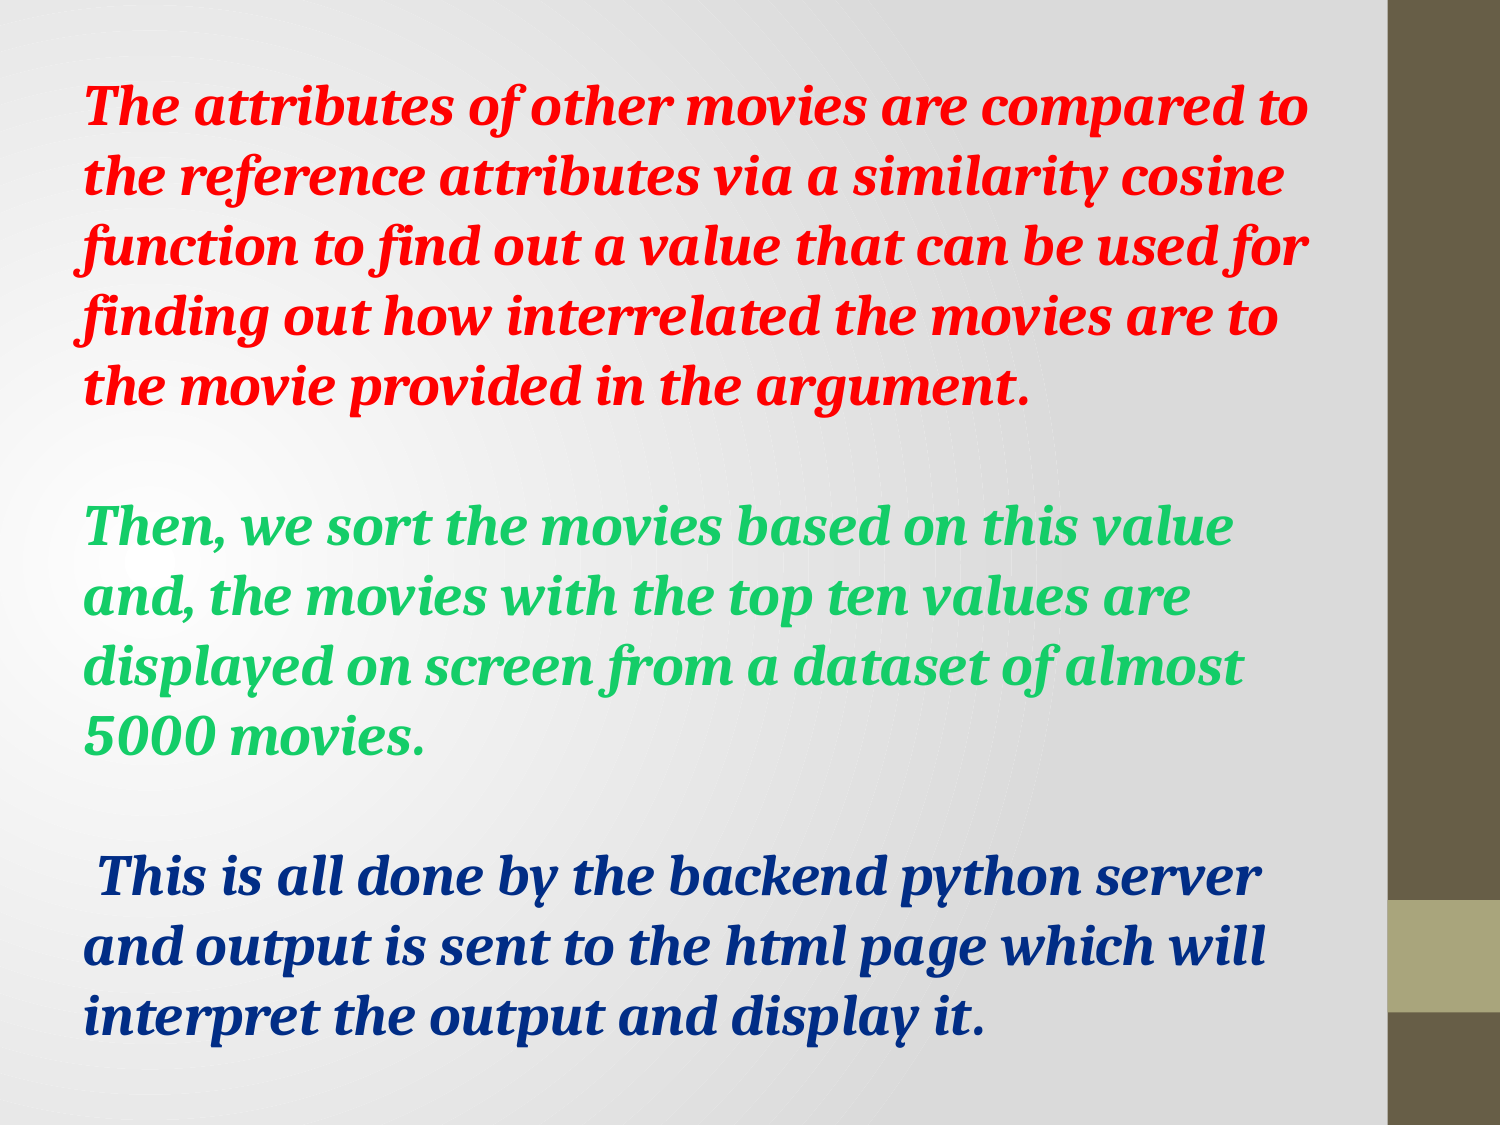

The attributes of other movies are compared to the reference attributes via a similarity cosine function to find out a value that can be used for finding out how interrelated the movies are to the movie provided in the argument.

Then, we sort the movies based on this value and, the movies with the top ten values are displayed on screen from a dataset of almost 5000 movies.

 This is all done by the backend python server and output is sent to the html page which will interpret the output and display it.